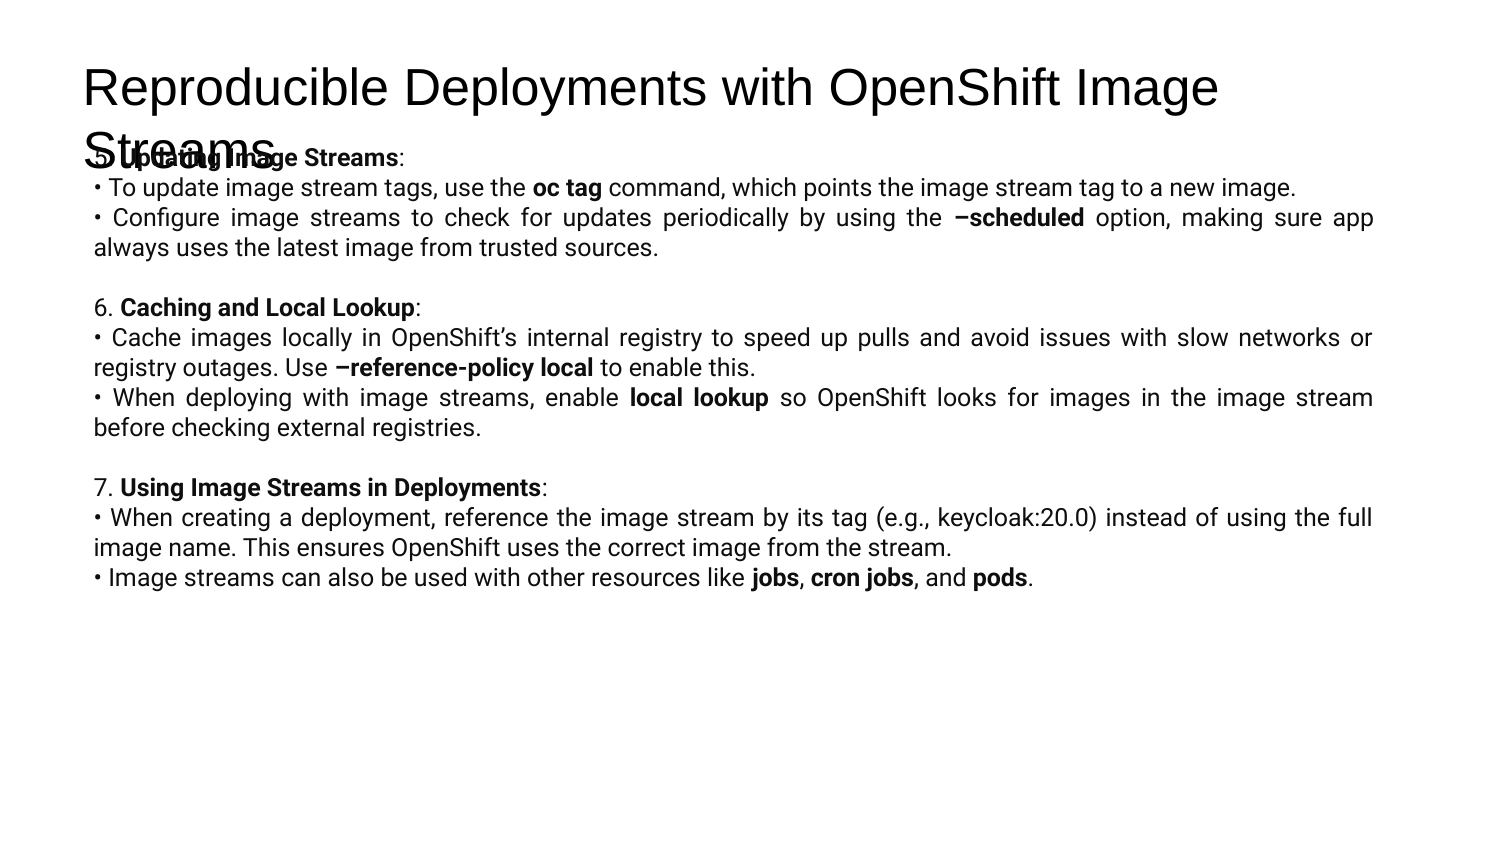

# Reproducible Deployments with OpenShift Image Streams
5. Updating Image Streams:
• To update image stream tags, use the oc tag command, which points the image stream tag to a new image.
• Configure image streams to check for updates periodically by using the –scheduled option, making sure app always uses the latest image from trusted sources.

6. Caching and Local Lookup:
• Cache images locally in OpenShift’s internal registry to speed up pulls and avoid issues with slow networks or registry outages. Use –reference-policy local to enable this.
• When deploying with image streams, enable local lookup so OpenShift looks for images in the image stream before checking external registries.

7. Using Image Streams in Deployments:
• When creating a deployment, reference the image stream by its tag (e.g., keycloak:20.0) instead of using the full image name. This ensures OpenShift uses the correct image from the stream.
• Image streams can also be used with other resources like jobs, cron jobs, and pods.